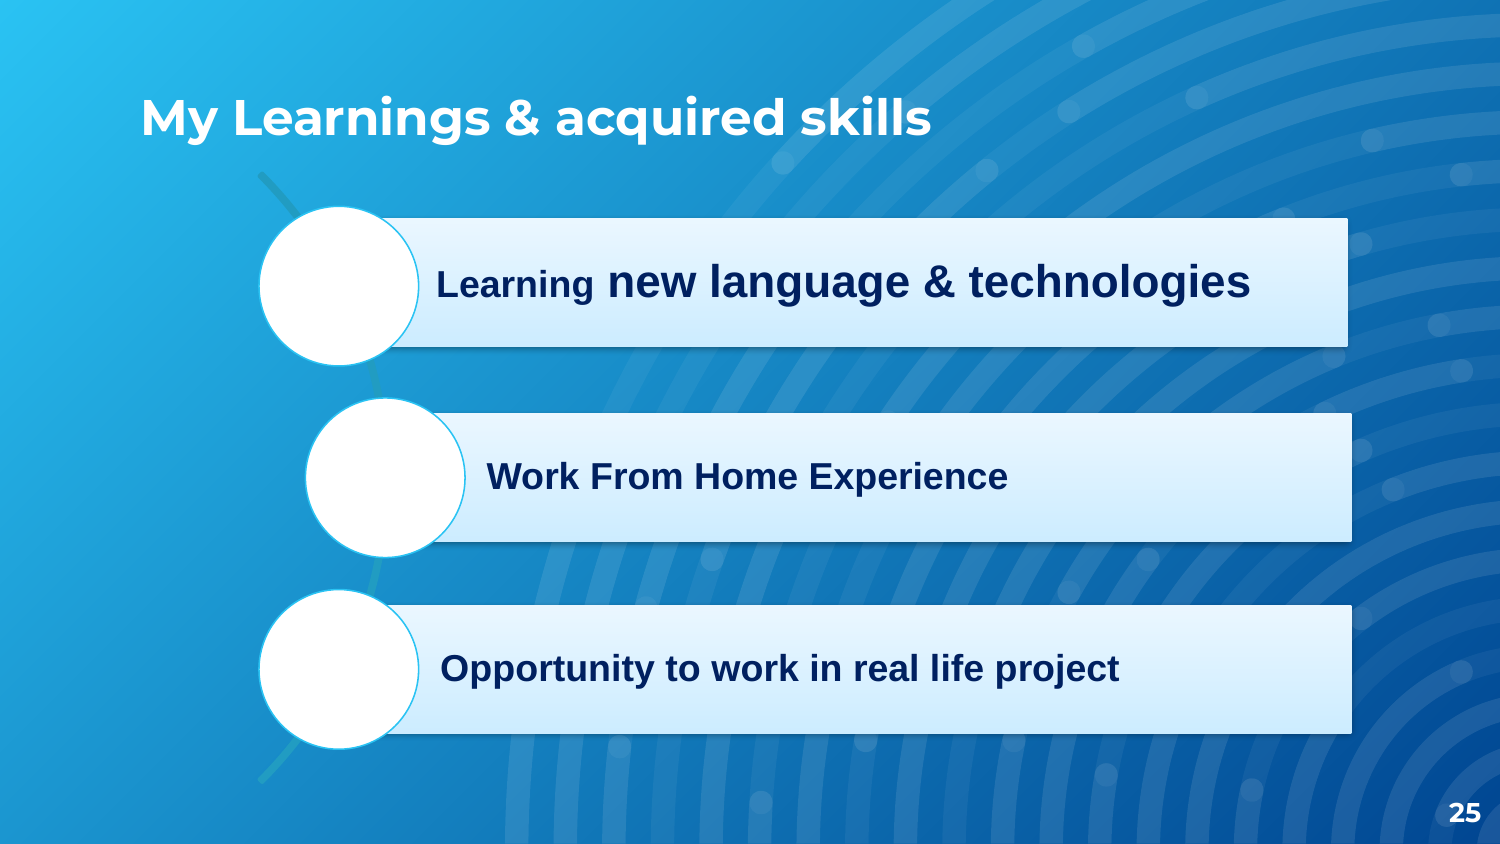

My Learnings & acquired skills
Learning new language & technologies
Work From Home Experience
Opportunity to work in real life project
25